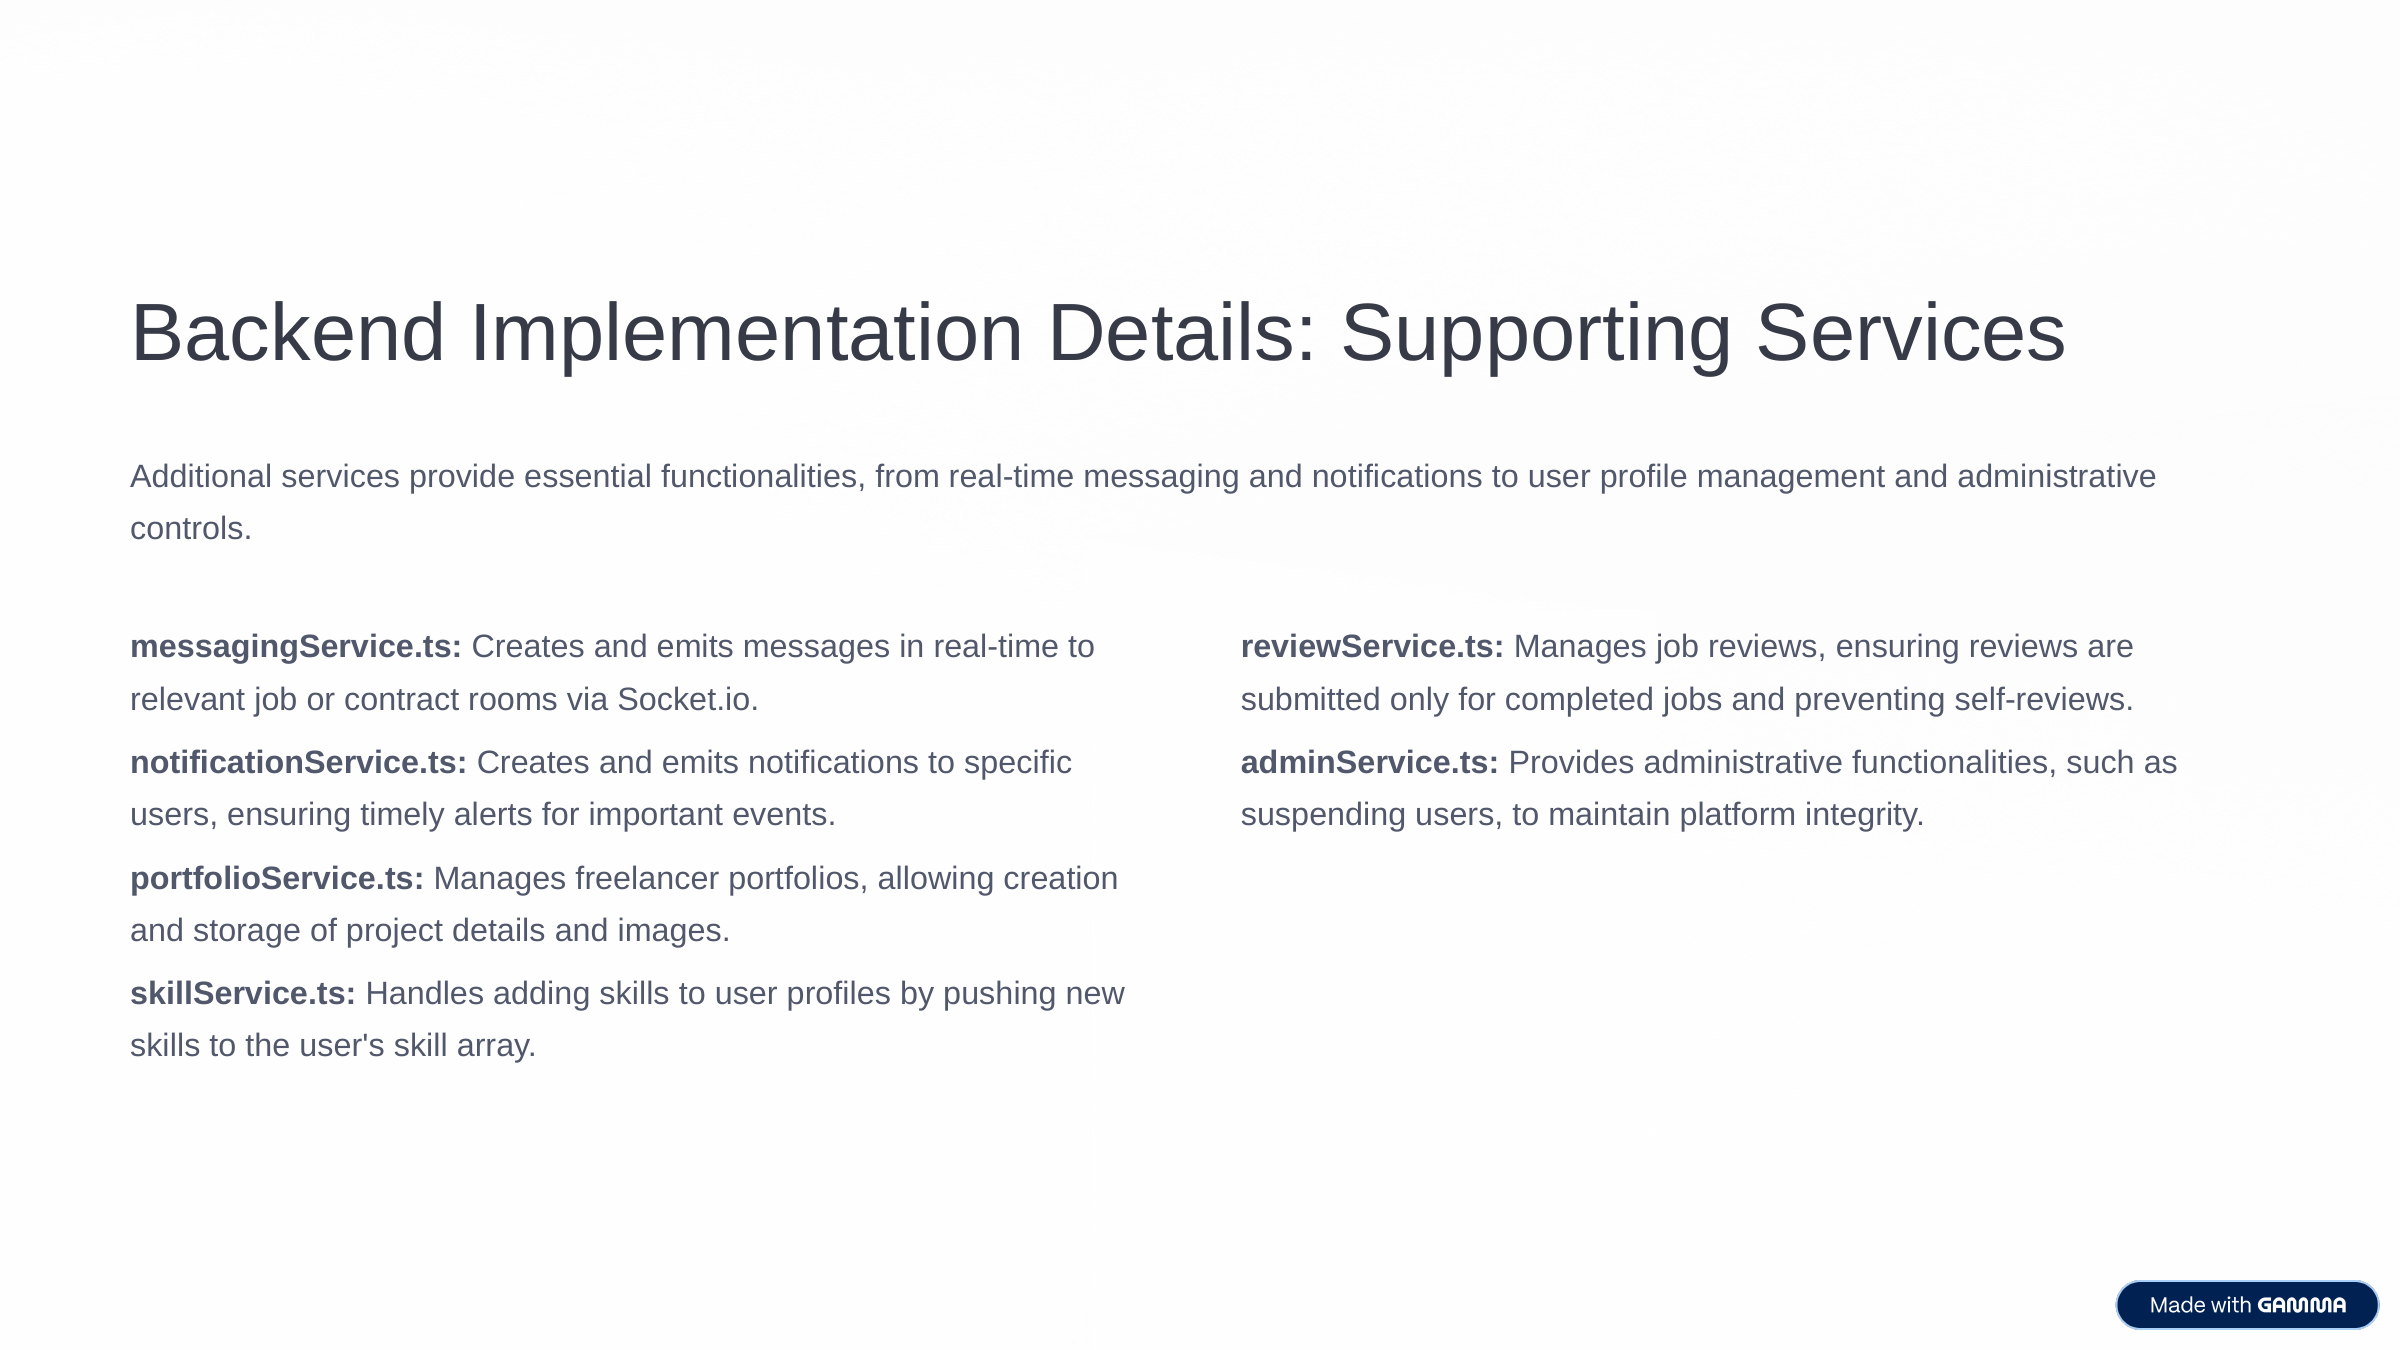

Backend Implementation Details: Supporting Services
Additional services provide essential functionalities, from real-time messaging and notifications to user profile management and administrative controls.
messagingService.ts: Creates and emits messages in real-time to relevant job or contract rooms via Socket.io.
reviewService.ts: Manages job reviews, ensuring reviews are submitted only for completed jobs and preventing self-reviews.
notificationService.ts: Creates and emits notifications to specific users, ensuring timely alerts for important events.
adminService.ts: Provides administrative functionalities, such as suspending users, to maintain platform integrity.
portfolioService.ts: Manages freelancer portfolios, allowing creation and storage of project details and images.
skillService.ts: Handles adding skills to user profiles by pushing new skills to the user's skill array.